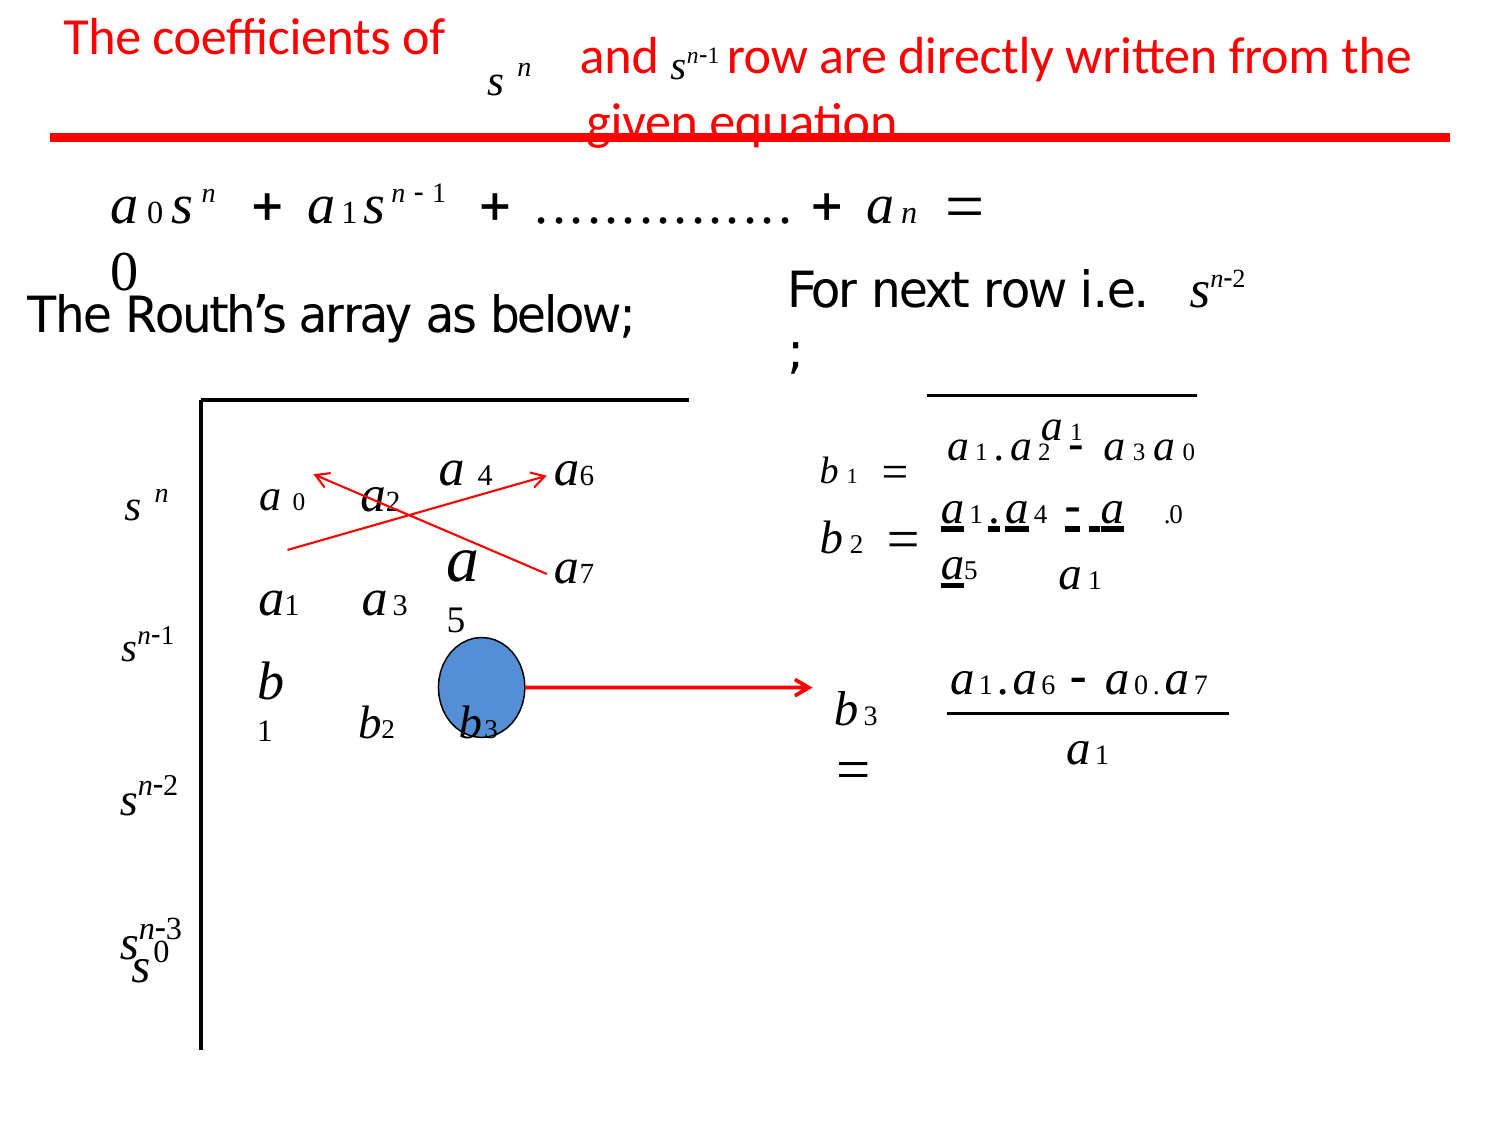

sn
The coefficients of
and sn−1 row are directly written from the  given equation.

a0sn + a1sn−1 + ............... + an = 0
For next row i.e.	sn−2	;
b1 = a1.a2 − a3a0
The Routh’s array as below;
a1

a 0	a2
a1	a3

a 4
a5
b2	b3
sn
sn−1
sn−2
sn−3
a6
a7
a1.a4 − a	.0 a5
b2 =
a1

b1
a1.a6 − a0.a7
b3 =
a1

s0